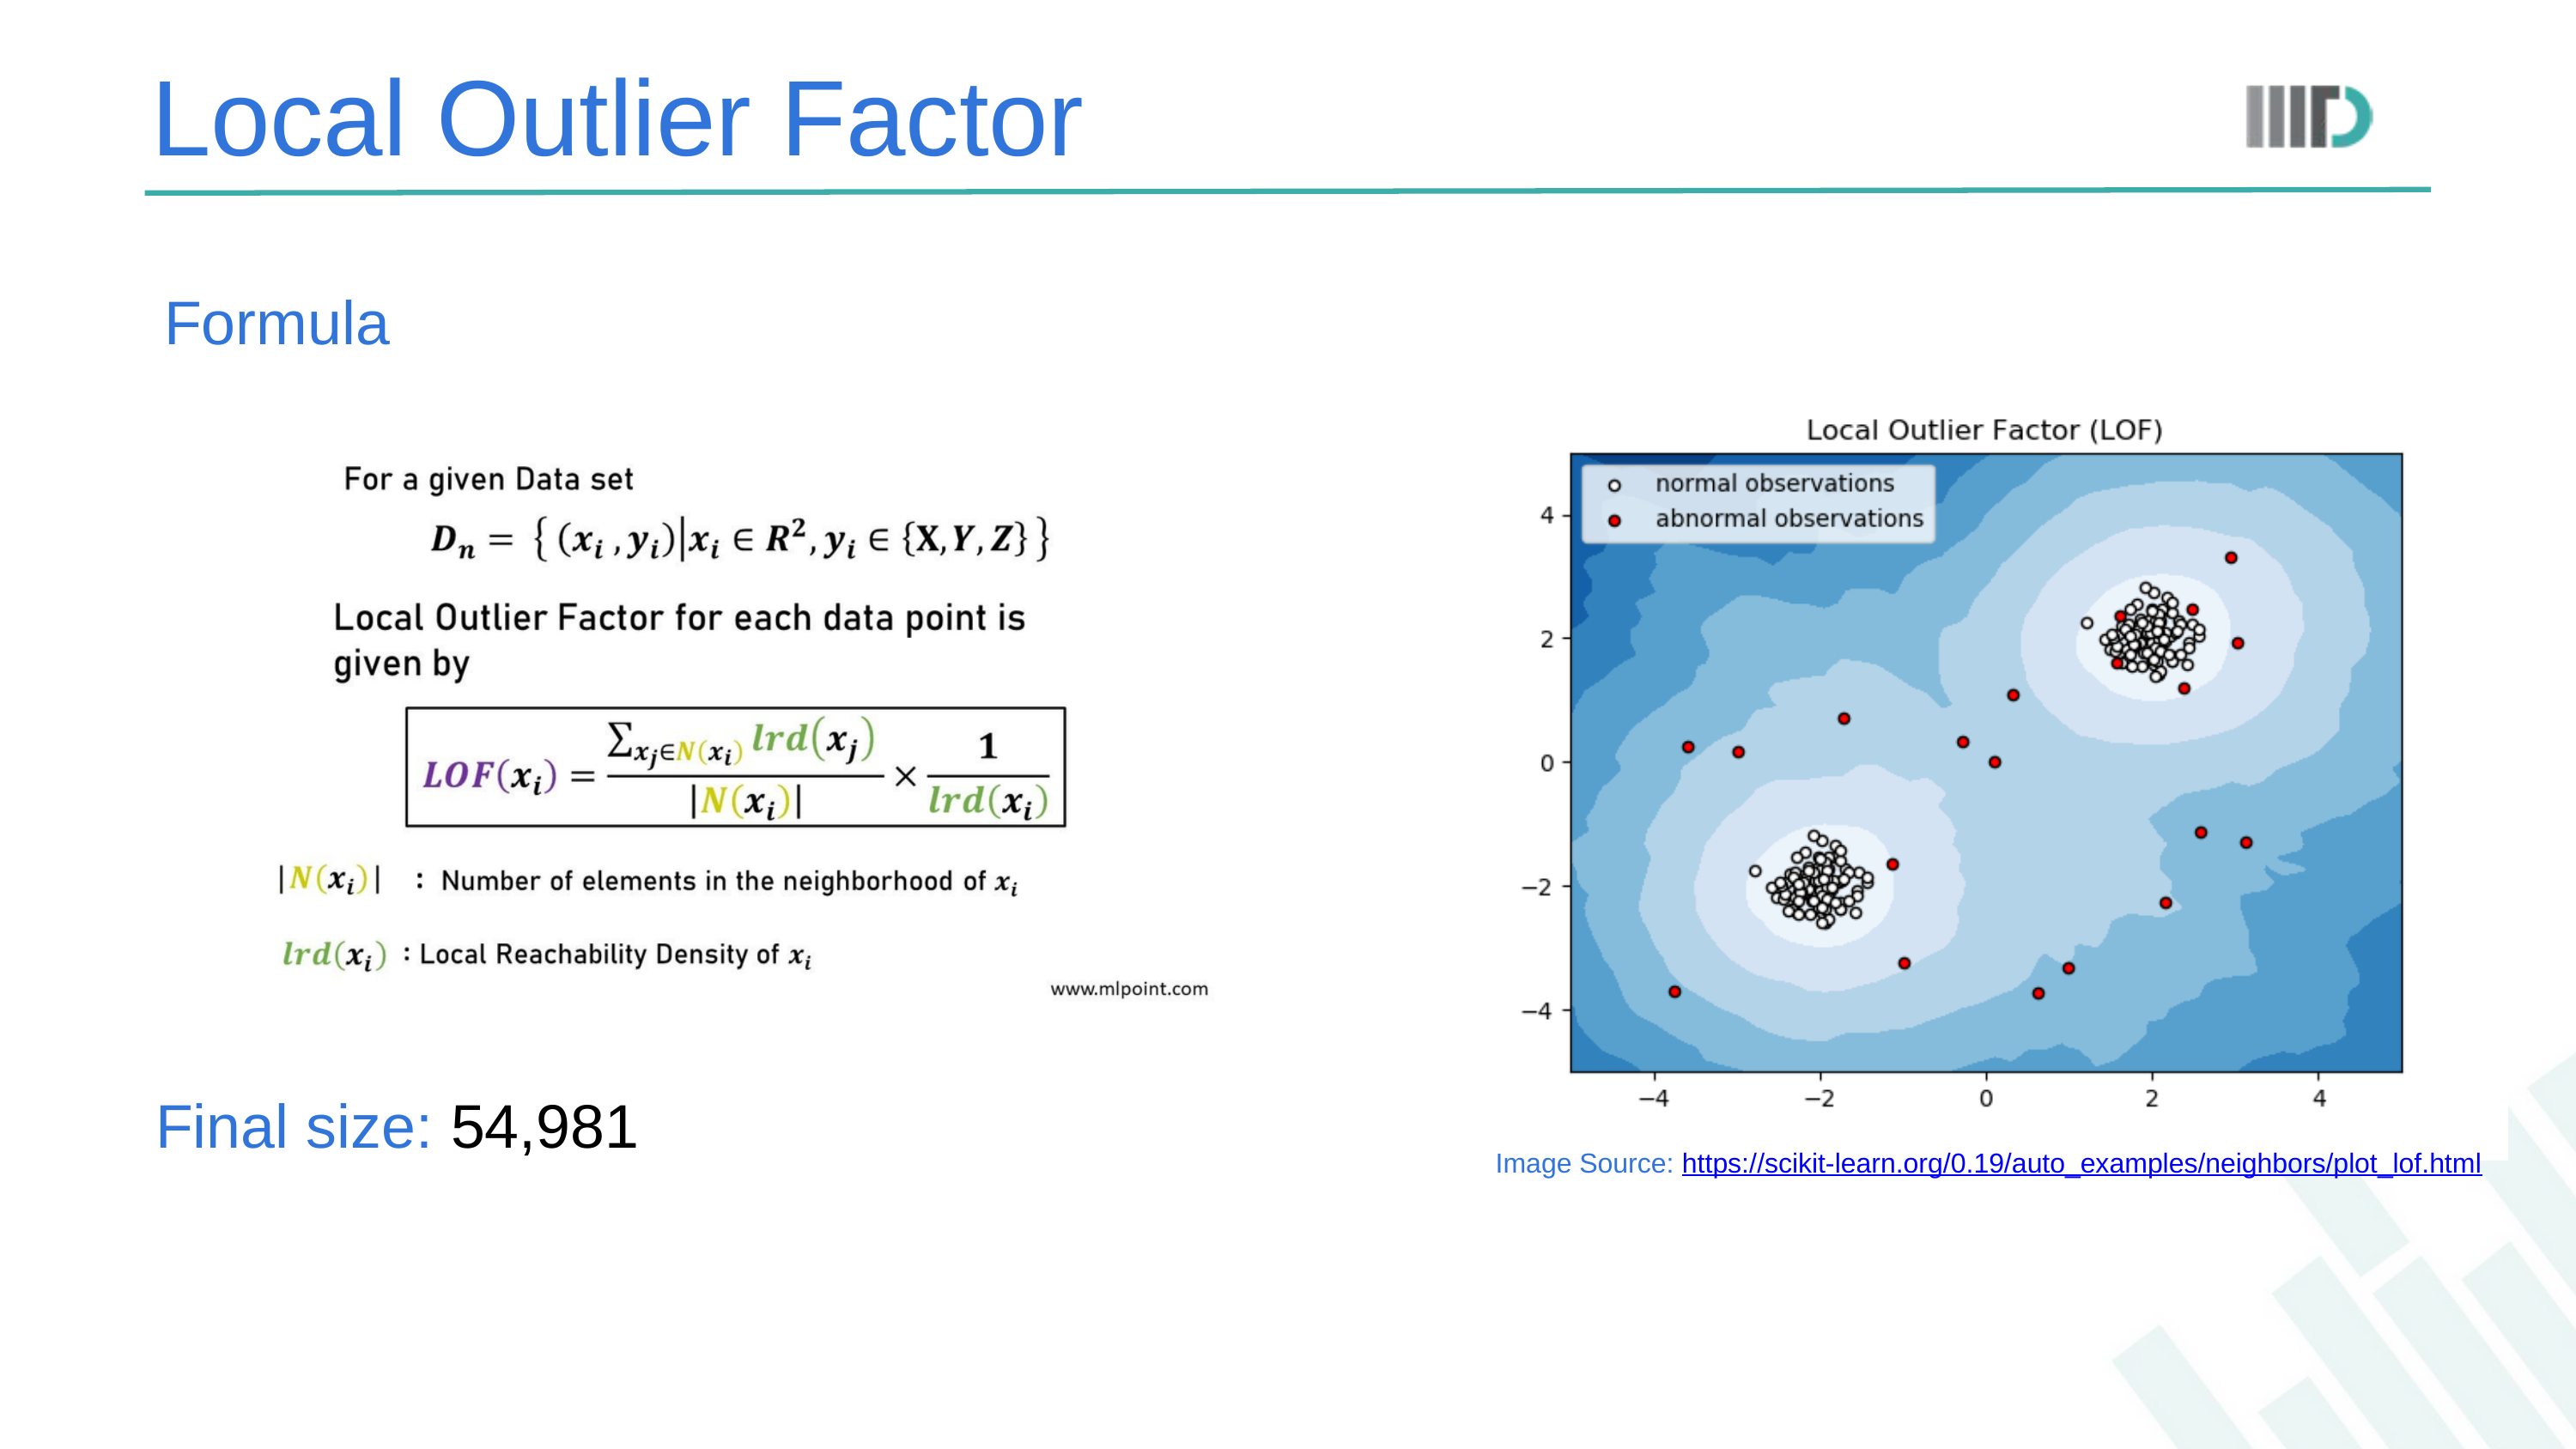

Local Outlier Factor

Formula

Final size: 54,981
Image Source: https://scikit-learn.org/0.19/auto_examples/neighbors/plot_lof.html